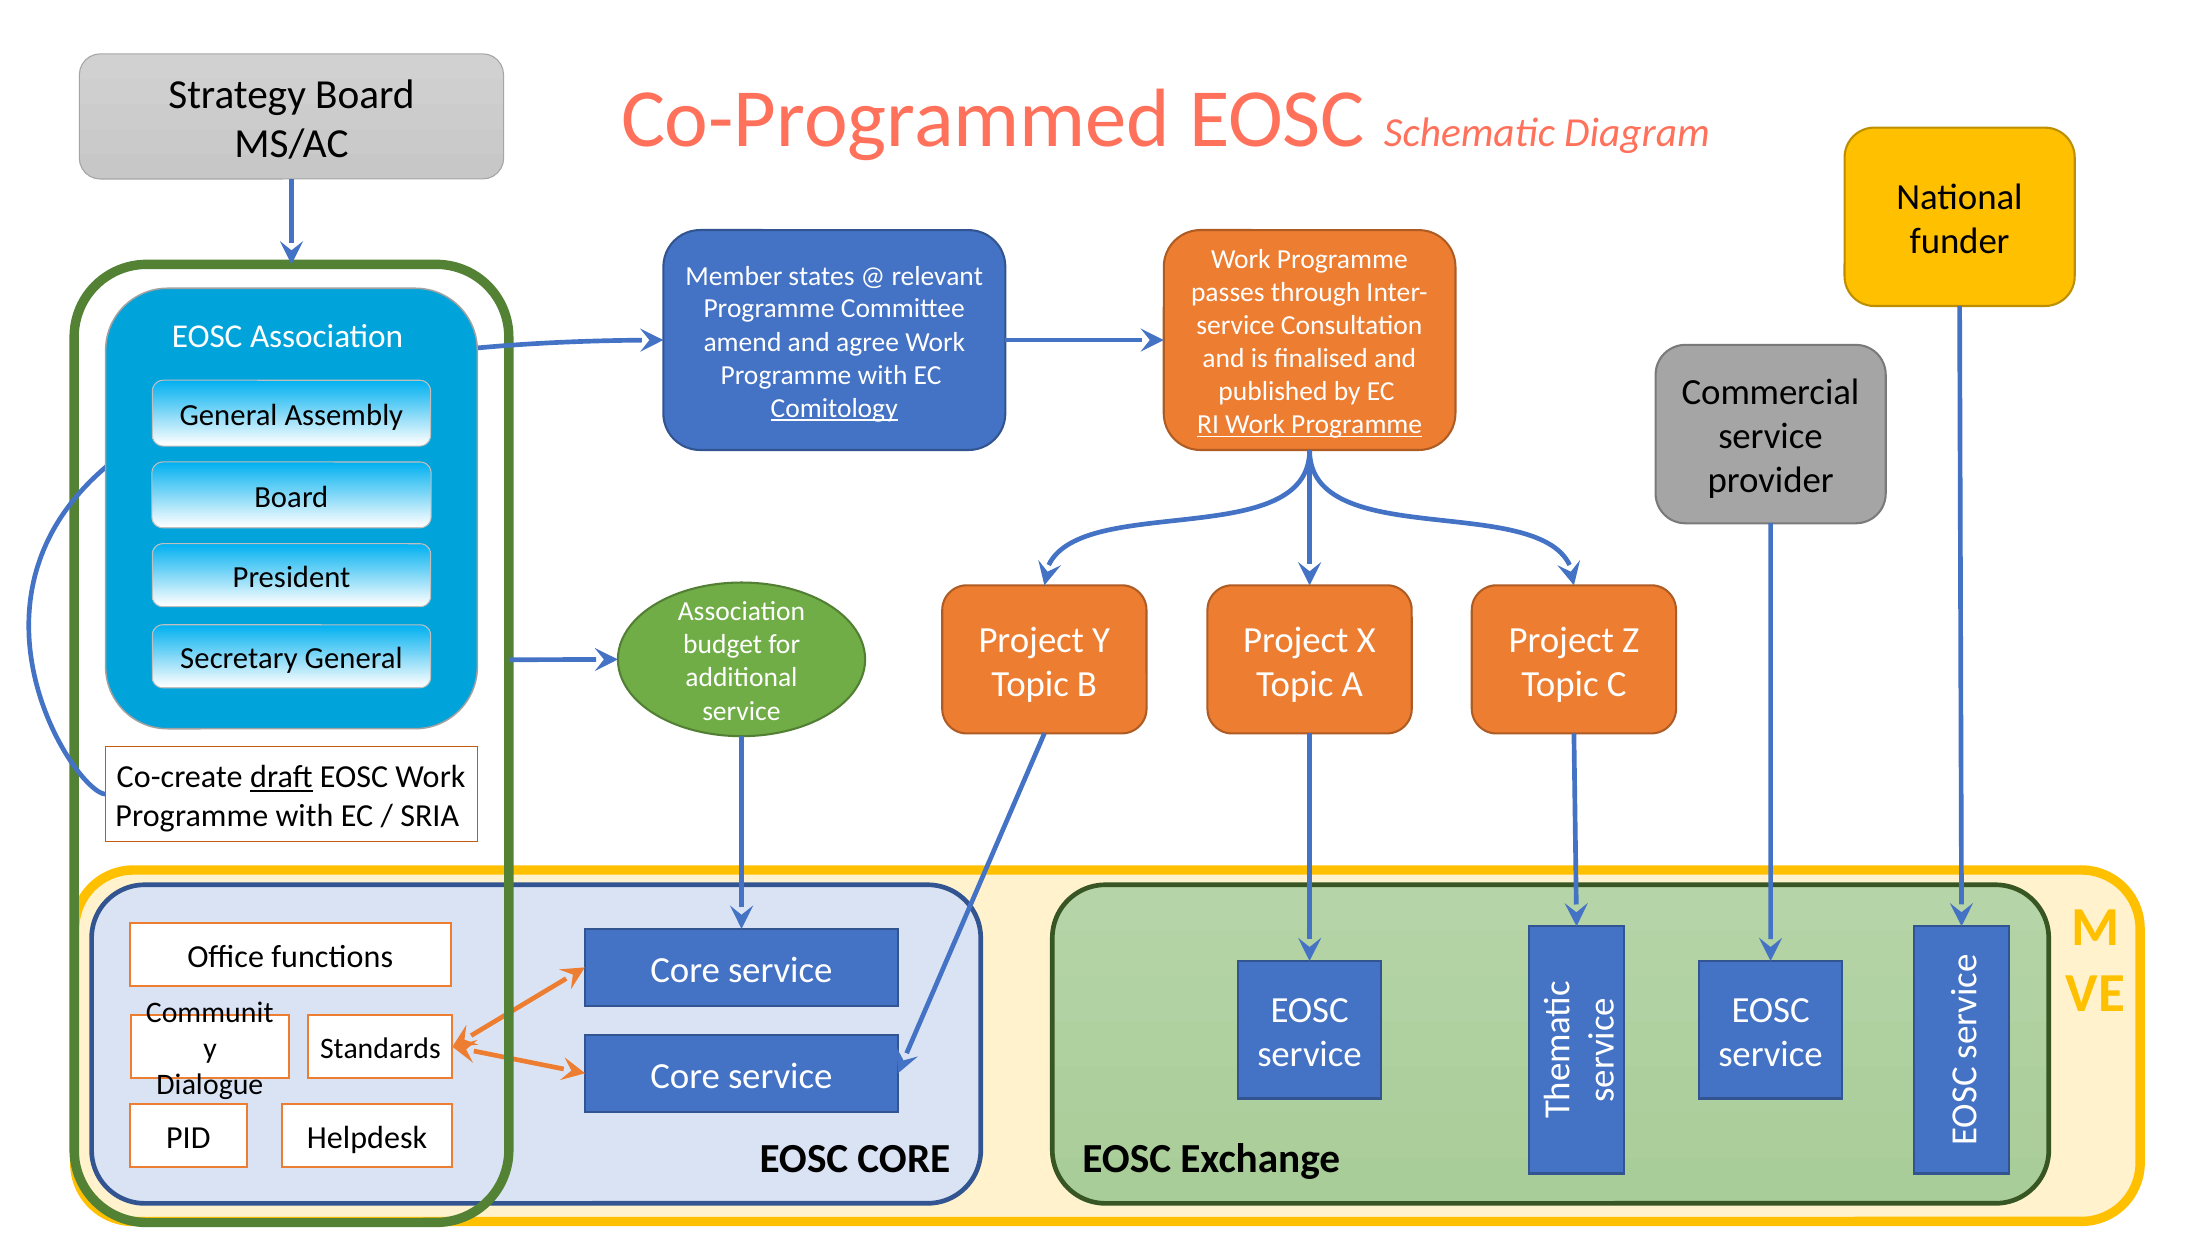

# Co-Programmed EOSC Schematic Diagram
Strategy Board
MS/AC
National funder
Member states @ relevant Programme Committee amend and agree Work Programme with EC
Comitology
Work Programme passes through Inter-service Consultation and is finalised and published by EC
RI Work Programme

EOSC Association
Commercial service provider
General Assembly
Board
President
Association budget for additional service
Project Y
Topic B
Project X
Topic A
Project Z
Topic C
Secretary General
Co-create draft EOSC Work Programme with EC / SRIA

EOSC CORE
EOSC Exchange
MVE
Office functions
Thematic service
EOSC service
Core service
EOSC service
EOSC service
Community
Dialogue
Standards
Core service
PID
Helpdesk